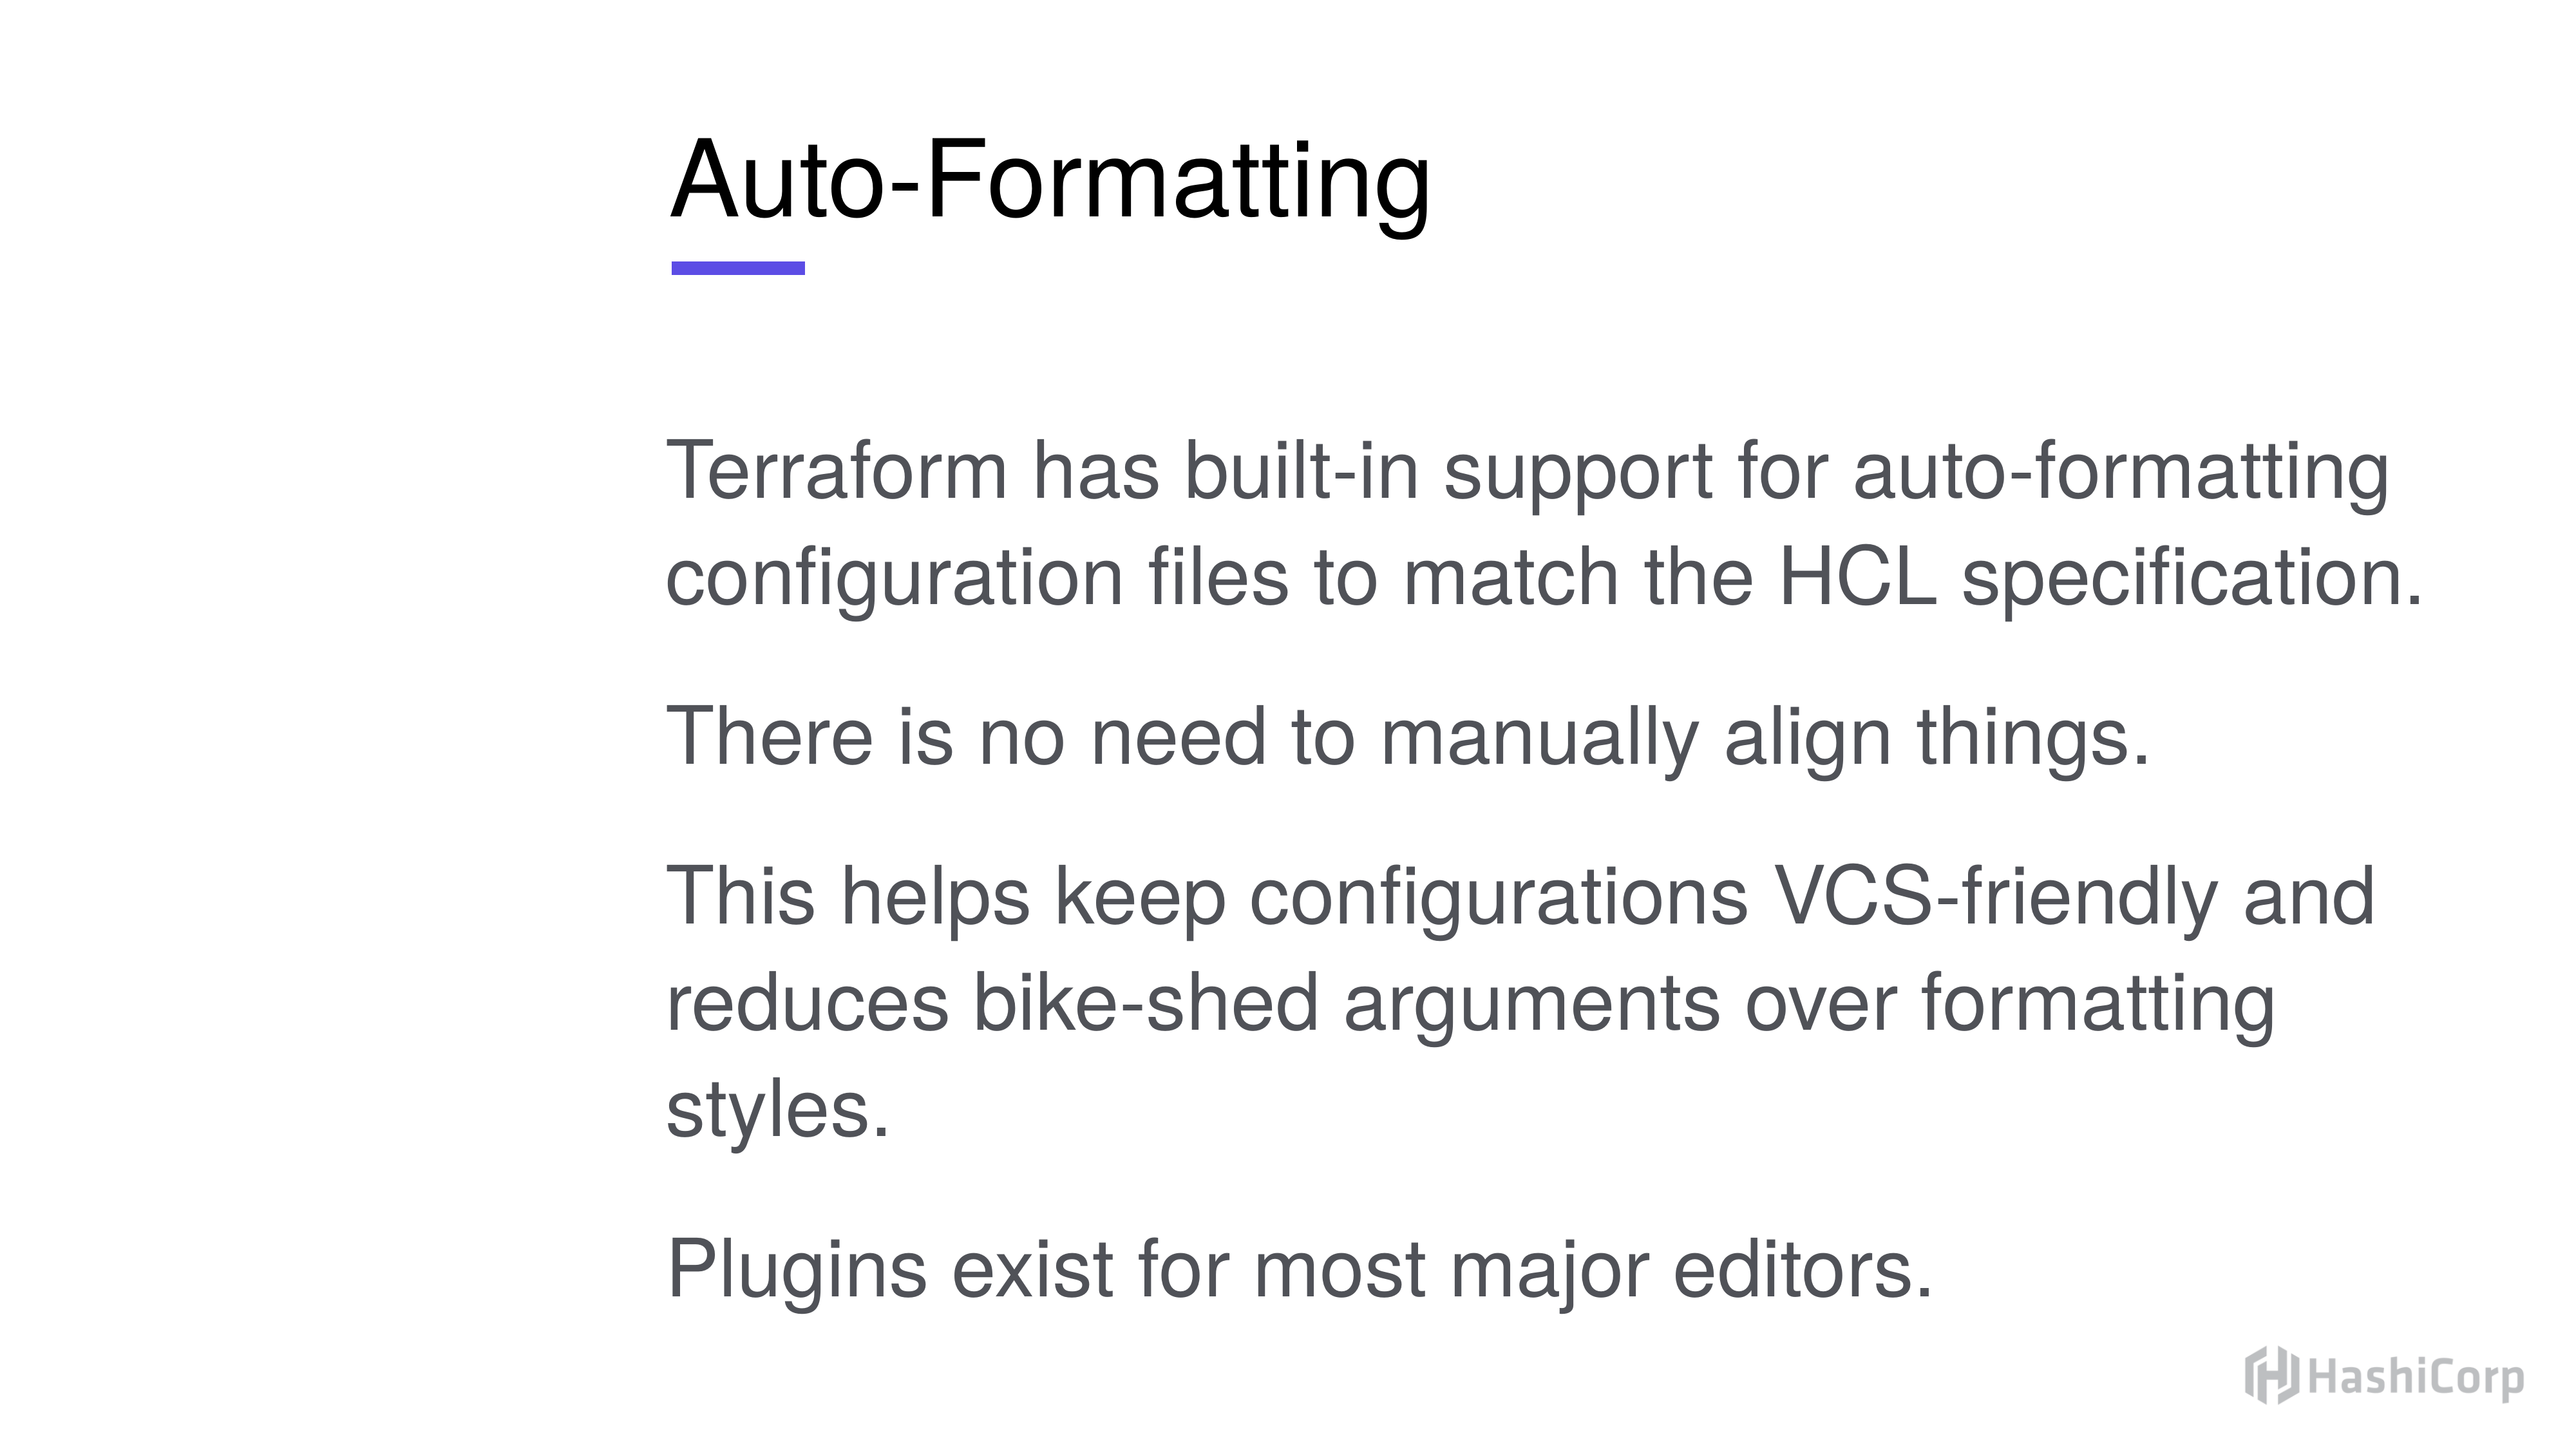

# Auto-Formatting
Terraform has built-in support for auto-formatting configuration files to match the HCL specification.
There is no need to manually align things.
This helps keep configurations VCS-friendly and reduces bike-shed arguments over formatting styles.
Plugins exist for most major editors.
88